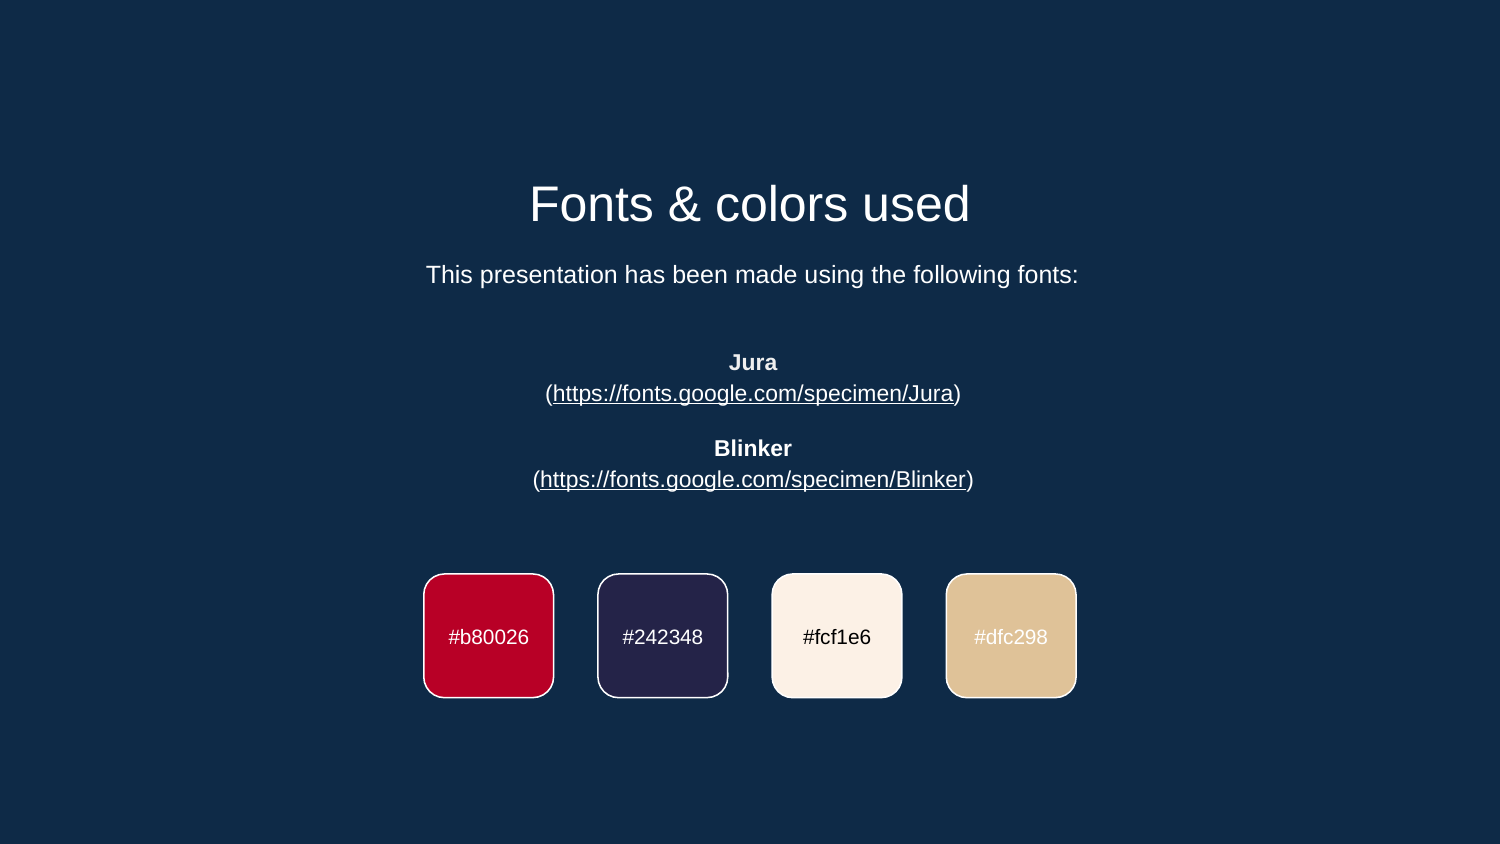

Fonts & colors used
This presentation has been made using the following fonts:

Jura
(https://fonts.google.com/specimen/Jura)

Blinker
(https://fonts.google.com/specimen/Blinker)

#b80026
#242348
#fcf1e6
#dfc298